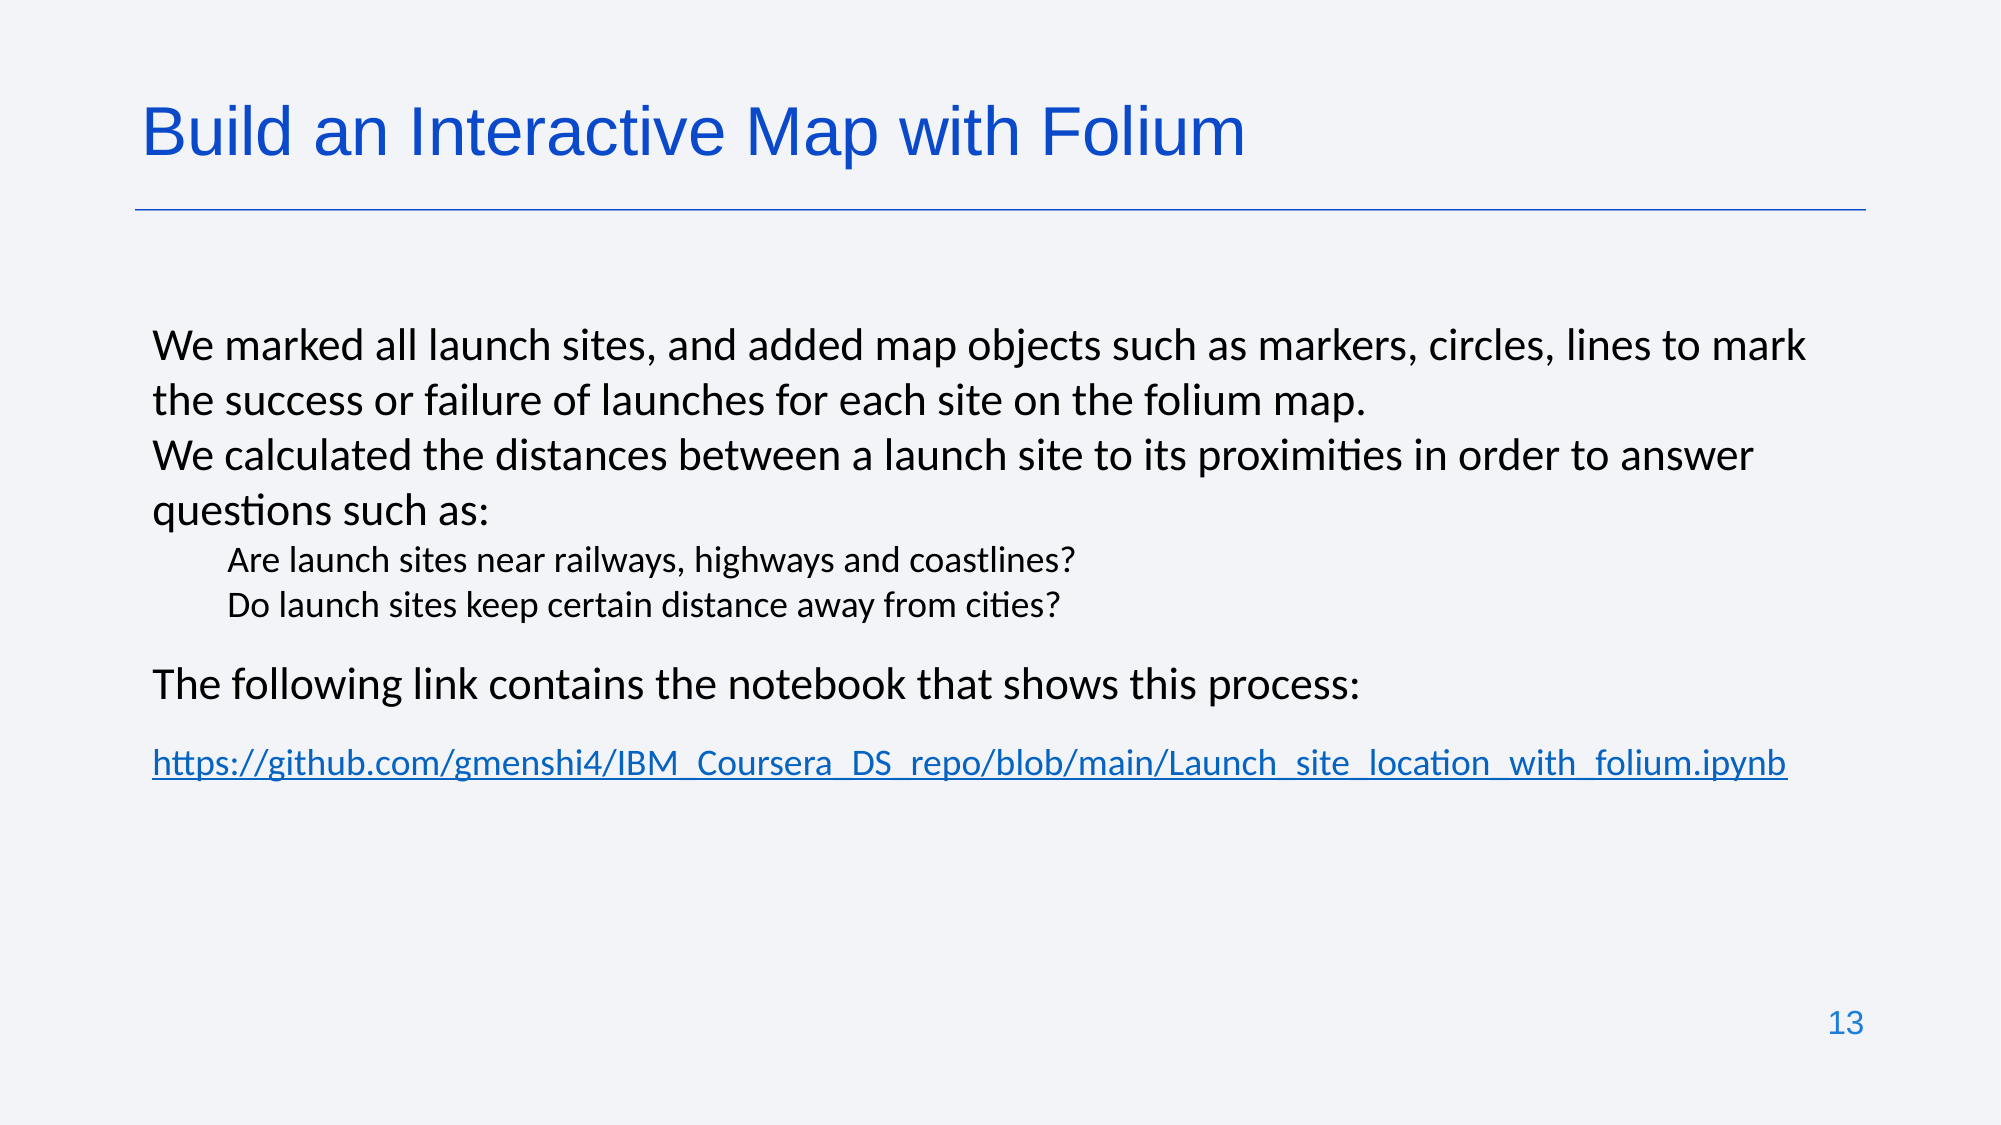

Build an Interactive Map with Folium
We marked all launch sites, and added map objects such as markers, circles, lines to mark the success or failure of launches for each site on the folium map.
We calculated the distances between a launch site to its proximities in order to answer questions such as:
Are launch sites near railways, highways and coastlines?
Do launch sites keep certain distance away from cities?
The following link contains the notebook that shows this process:
https://github.com/gmenshi4/IBM_Coursera_DS_repo/blob/main/Launch_site_location_with_folium.ipynb

13